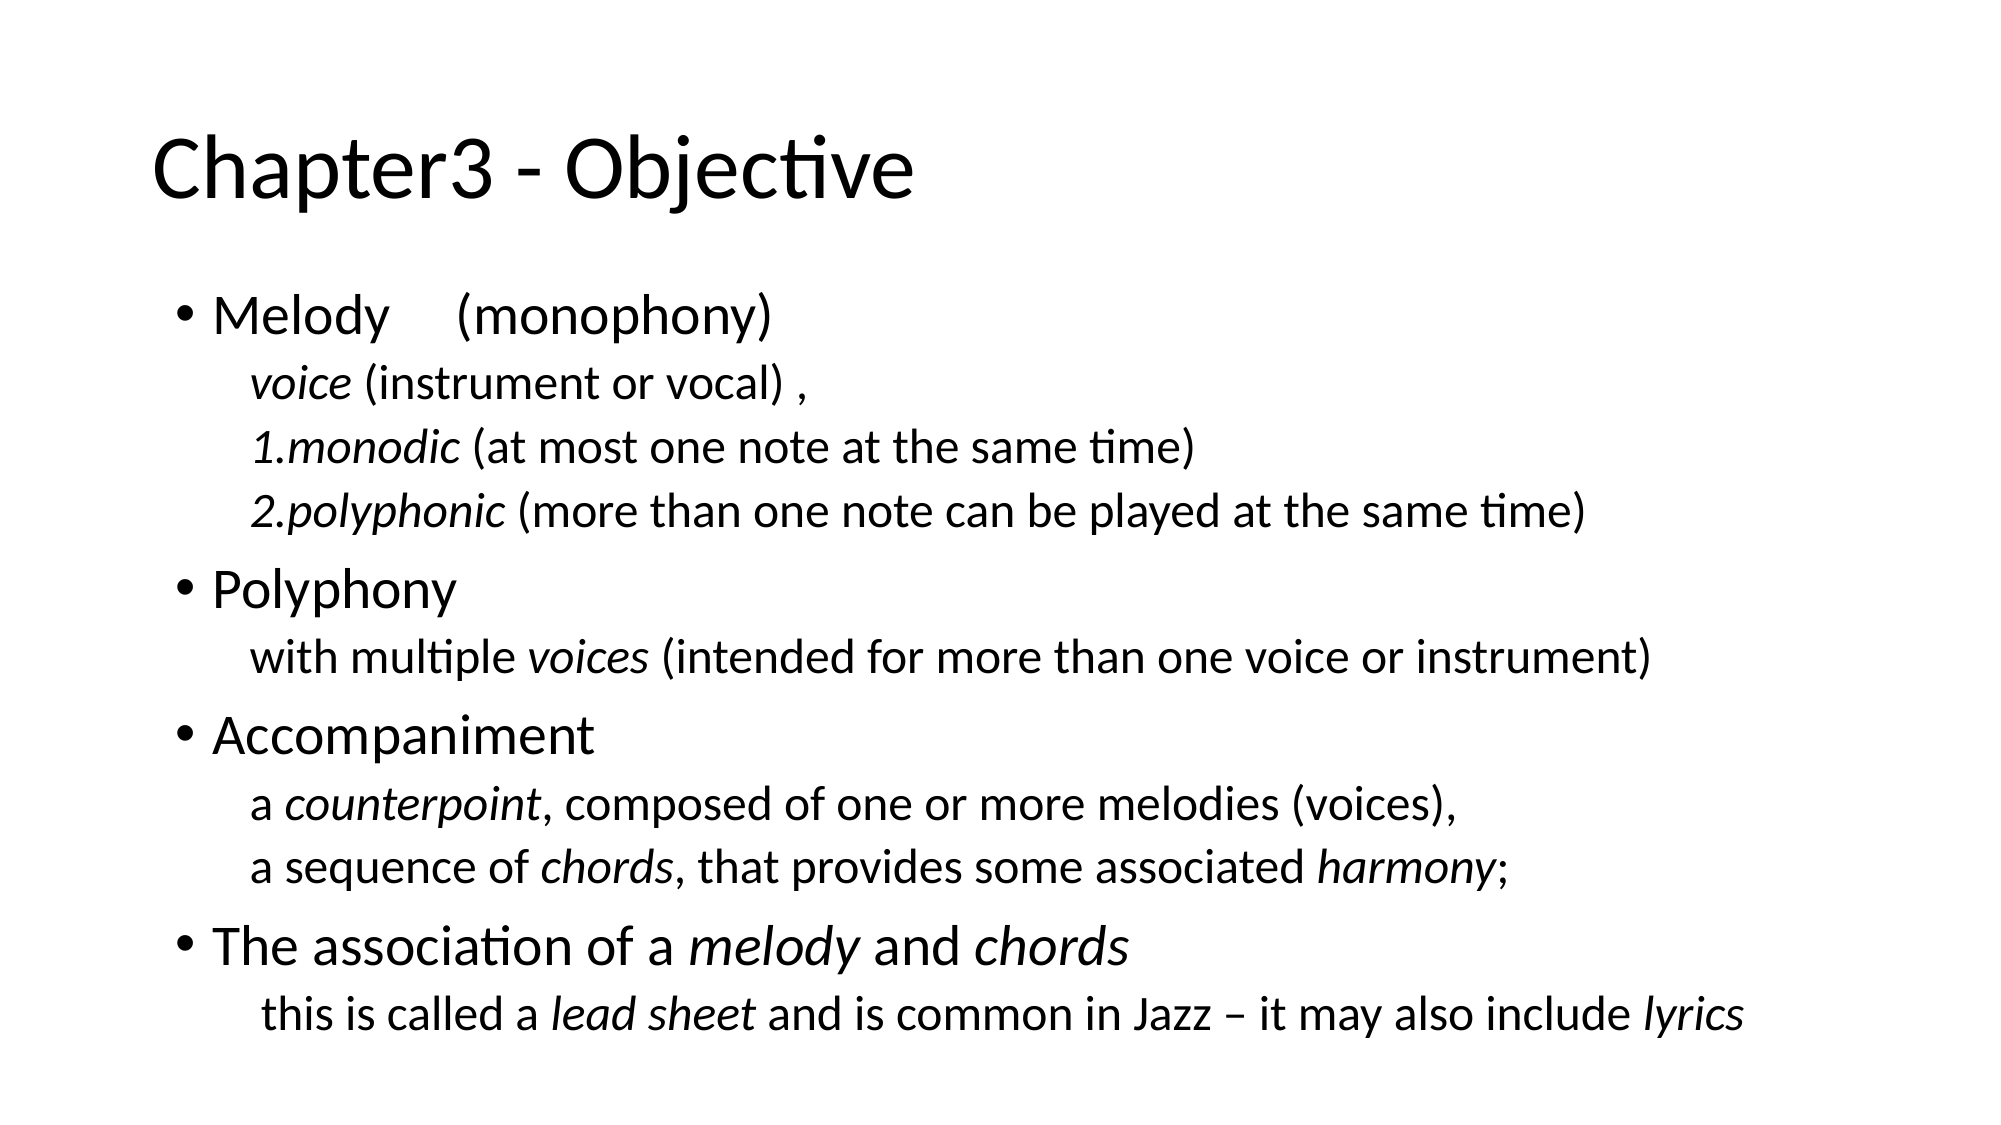

# Chapter3 - Objective
Melody     (monophony)
	voice (instrument or vocal) ,
	1.monodic (at most one note at the same time)
	2.polyphonic (more than one note can be played at the same time)
Polyphony
	with multiple voices (intended for more than one voice or instrument)
Accompaniment
	a counterpoint, composed of one or more melodies (voices),
	a sequence of chords, that provides some associated harmony;
The association of a melody and chords
	 this is called a lead sheet and is common in Jazz – it may also include lyrics